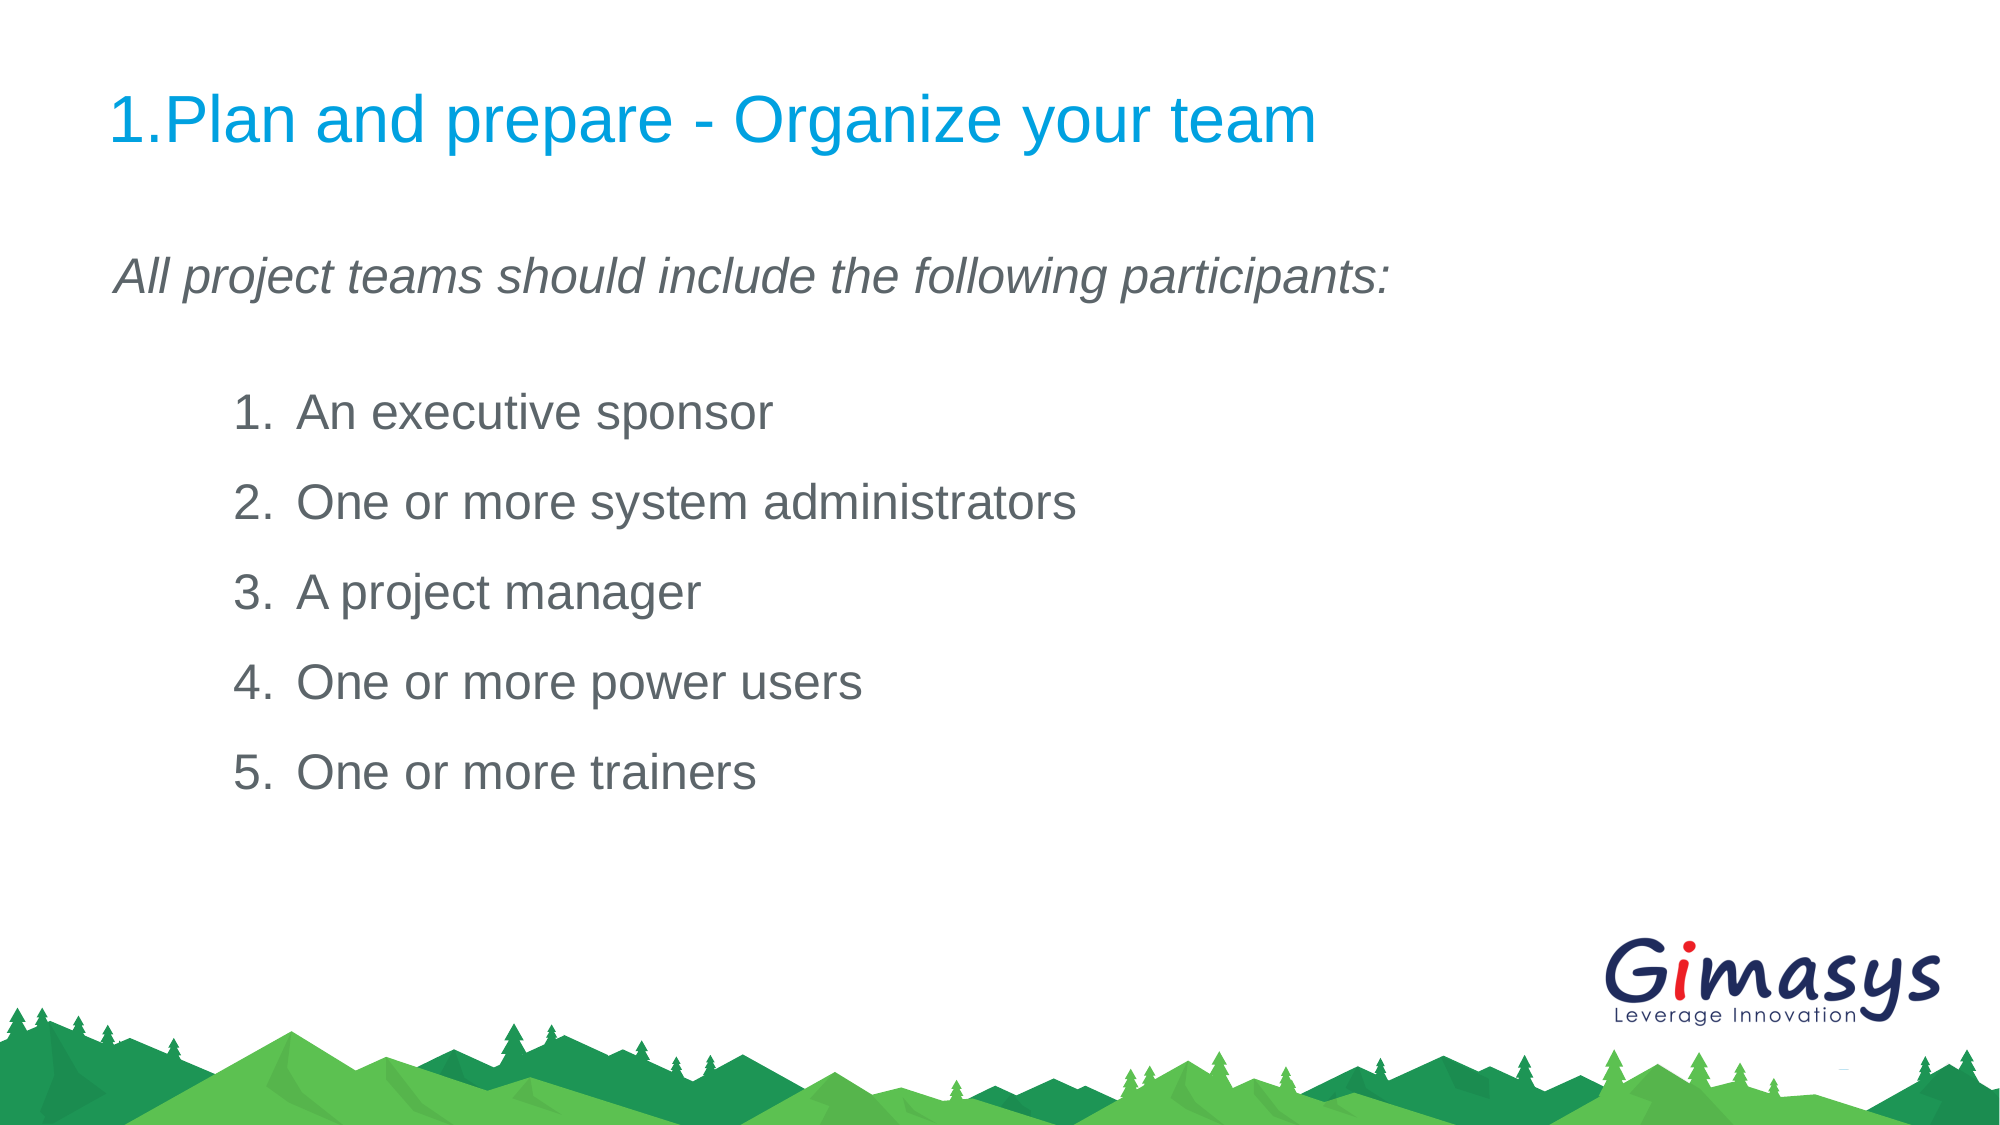

# 1.Plan and prepare - Organize your team
All project teams should include the following participants:
An executive sponsor
One or more system administrators
A project manager
One or more power users
One or more trainers